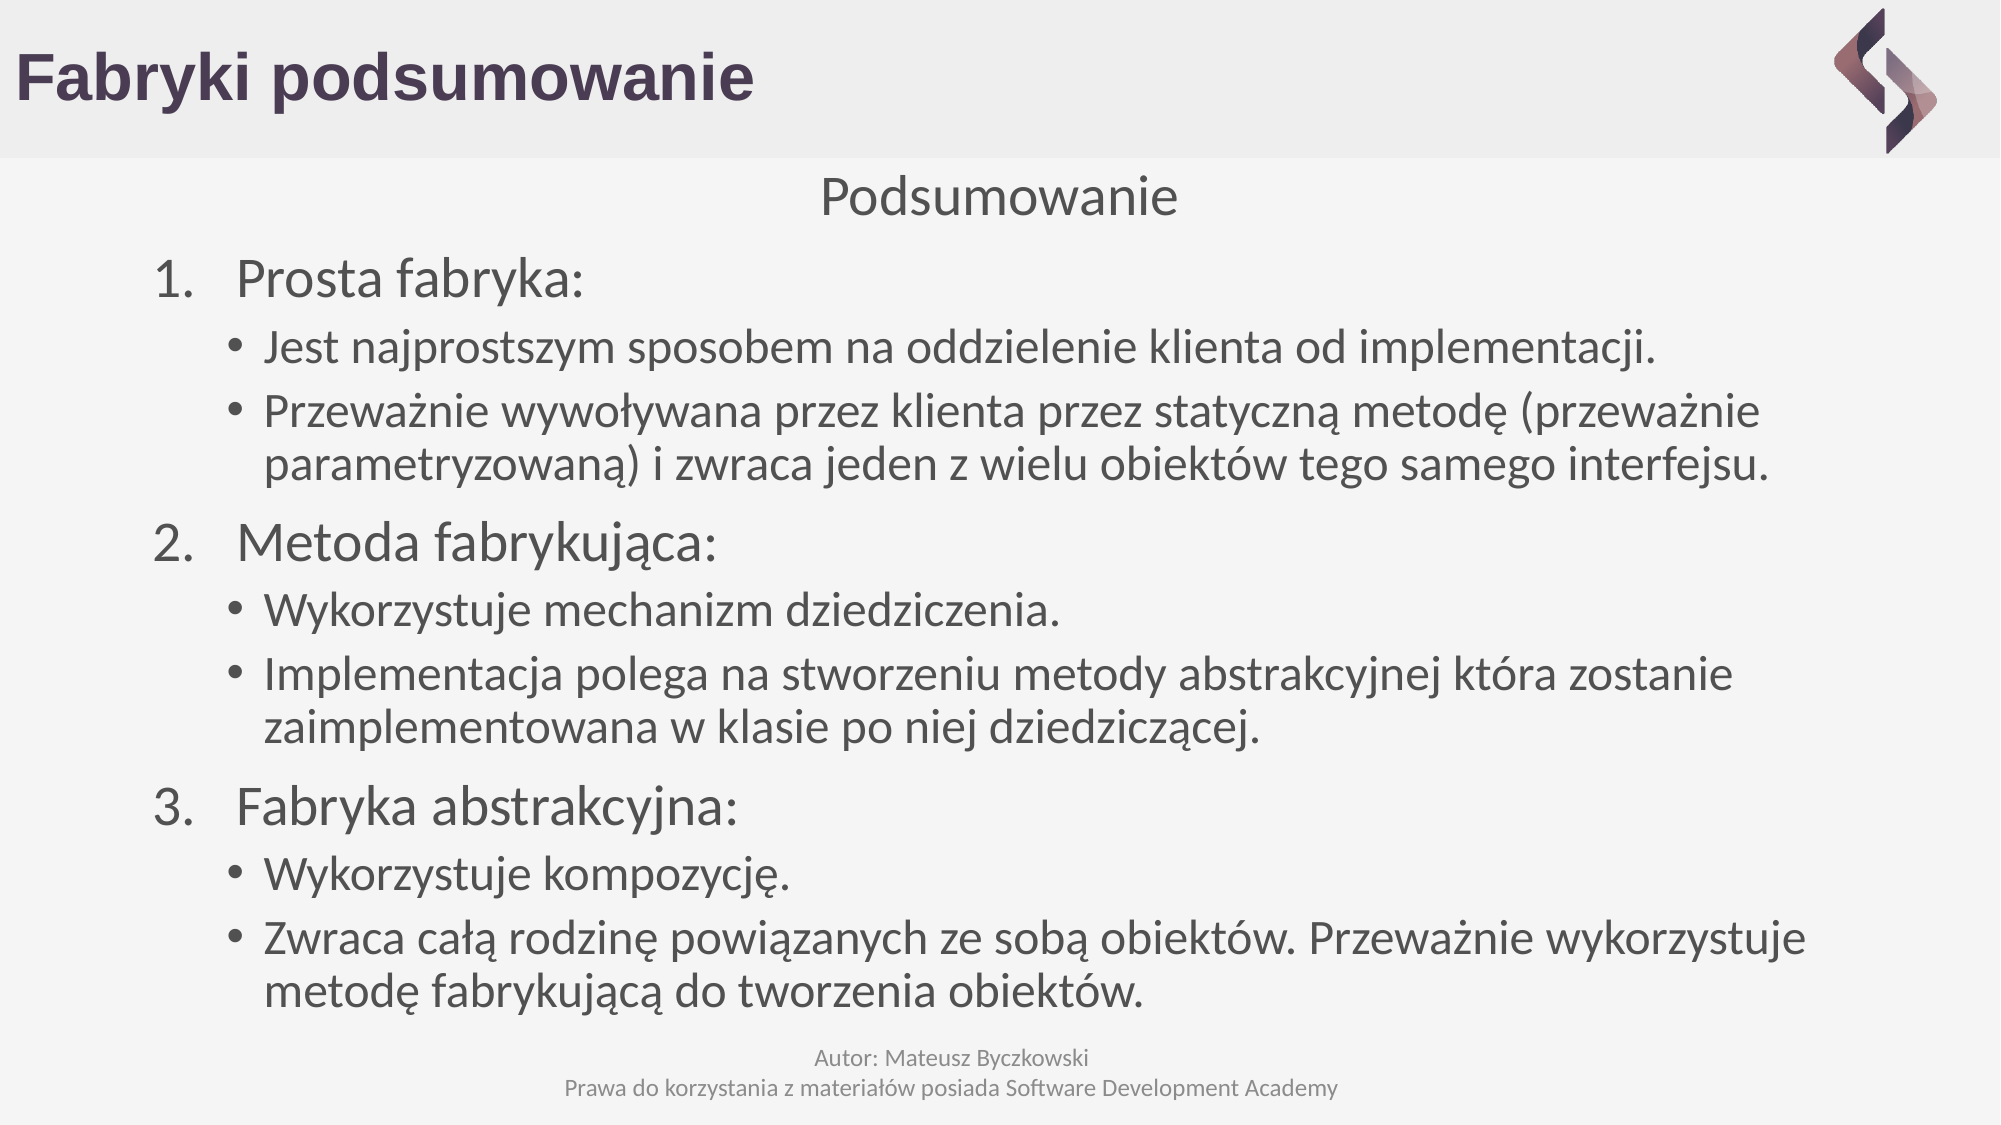

# Fabryki podsumowanie
Podsumowanie
Prosta fabryka:
Jest najprostszym sposobem na oddzielenie klienta od implementacji.
Przeważnie wywoływana przez klienta przez statyczną metodę (przeważnie parametryzowaną) i zwraca jeden z wielu obiektów tego samego interfejsu.
Metoda fabrykująca:
Wykorzystuje mechanizm dziedziczenia.
Implementacja polega na stworzeniu metody abstrakcyjnej która zostanie zaimplementowana w klasie po niej dziedziczącej.
Fabryka abstrakcyjna:
Wykorzystuje kompozycję.
Zwraca całą rodzinę powiązanych ze sobą obiektów. Przeważnie wykorzystuje metodę fabrykującą do tworzenia obiektów.

Autor: Mateusz Byczkowski
Prawa do korzystania z materiałów posiada Software Development Academy